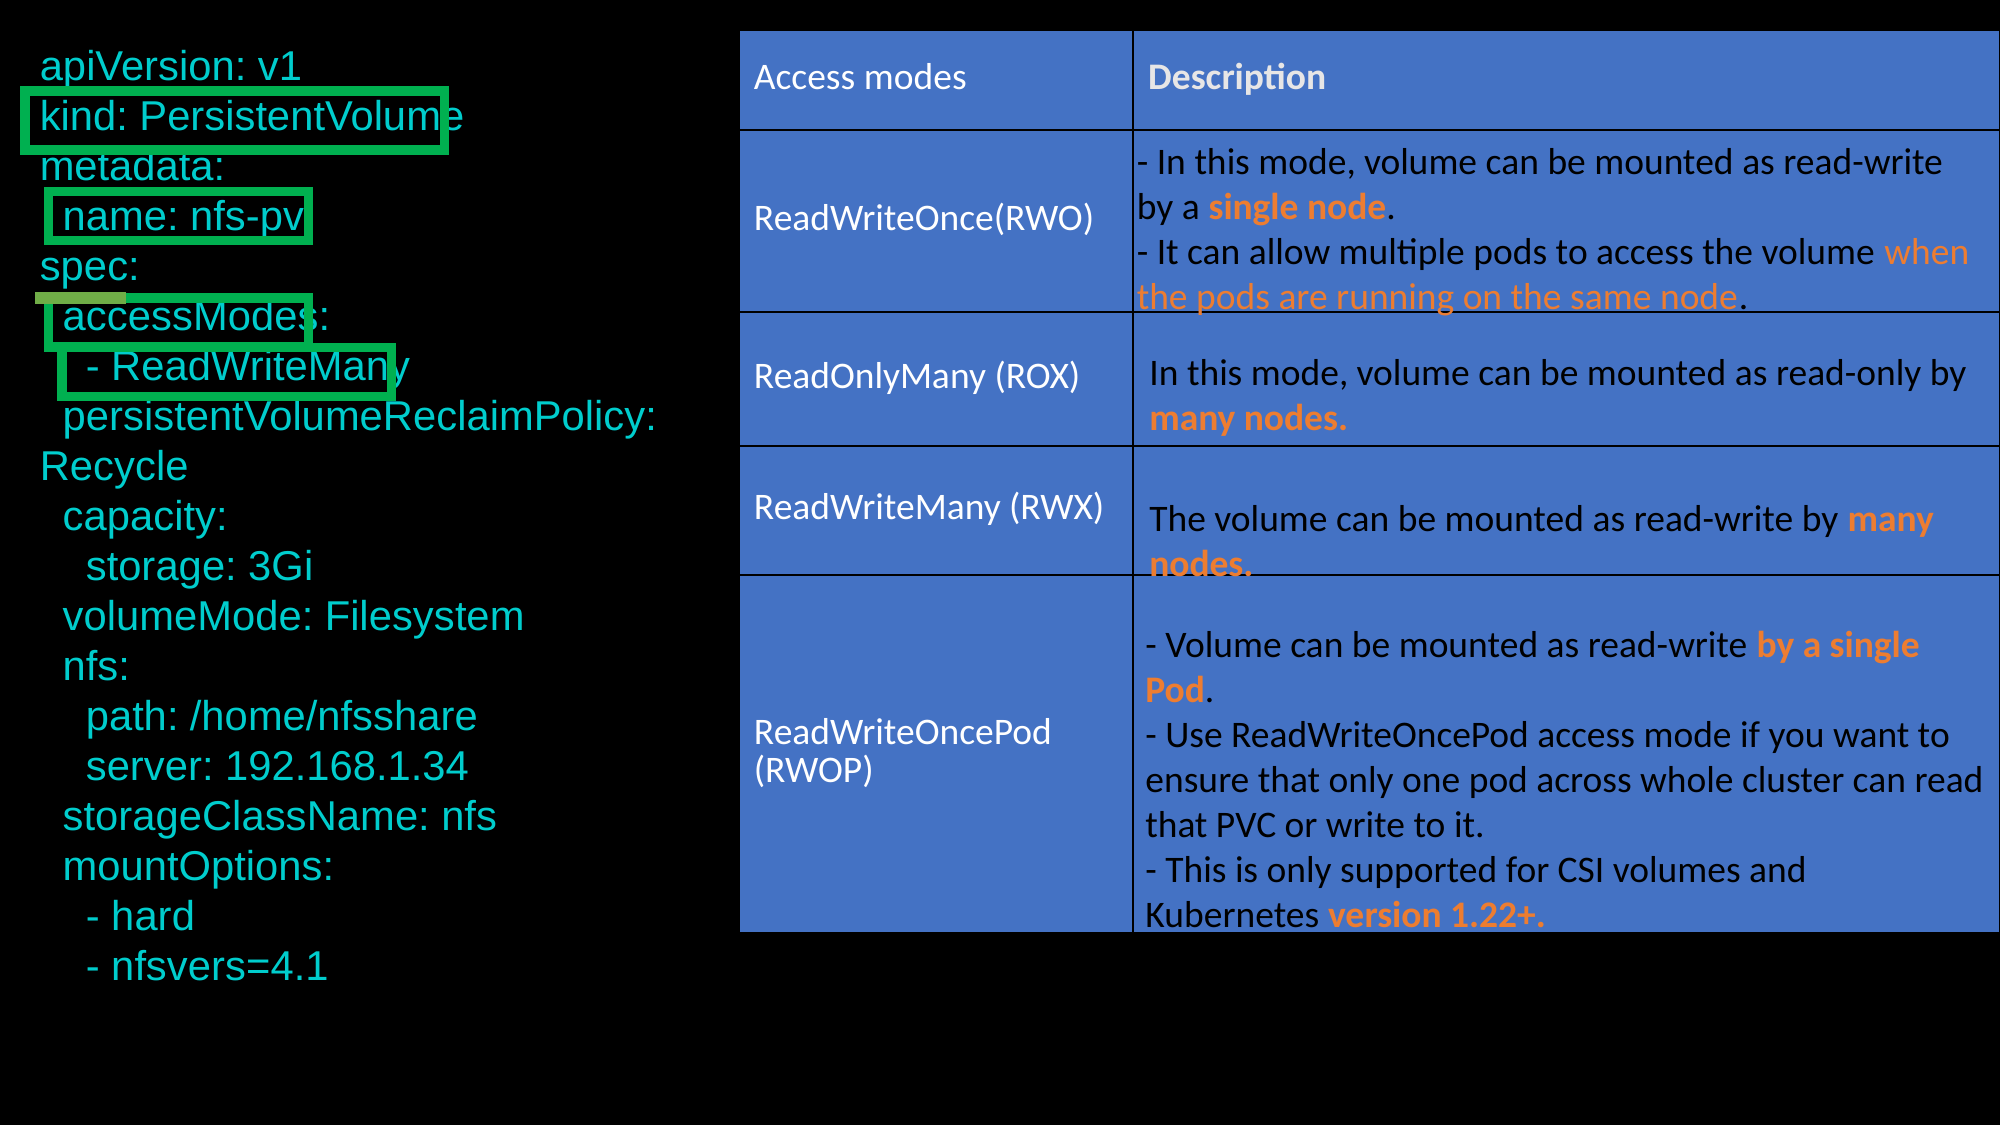

| Access modes | Description |
| --- | --- |
| ReadWriteOnce(RWO) |  |
| ReadOnlyMany (ROX) |  |
| ReadWriteMany (RWX) |  |
| ReadWriteOncePod (RWOP) |  |
apiVersion: v1
kind: PersistentVolume
metadata:
  name: nfs-pv
spec:
  accessModes:
    - ReadWriteMany
  persistentVolumeReclaimPolicy: Recycle
  capacity:
    storage: 3Gi
  volumeMode: Filesystem
  nfs:
    path: /home/nfsshare
    server: 192.168.1.34
  storageClassName: nfs
  mountOptions:
    - hard
    - nfsvers=4.1

- In this mode, volume can be mounted as read-write    by a single node.
- It can allow multiple pods to access the volume when the pods are running on the same node.

In this mode, volume can be mounted as read-only by many nodes.

The volume can be mounted as read-write by many nodes.

- Volume can be mounted as read-write by a single Pod.
- Use ReadWriteOncePod access mode if you want to ensure that only one pod across whole cluster can read that PVC or write to it.
- This is only supported for CSI volumes and Kubernetes version 1.22+.